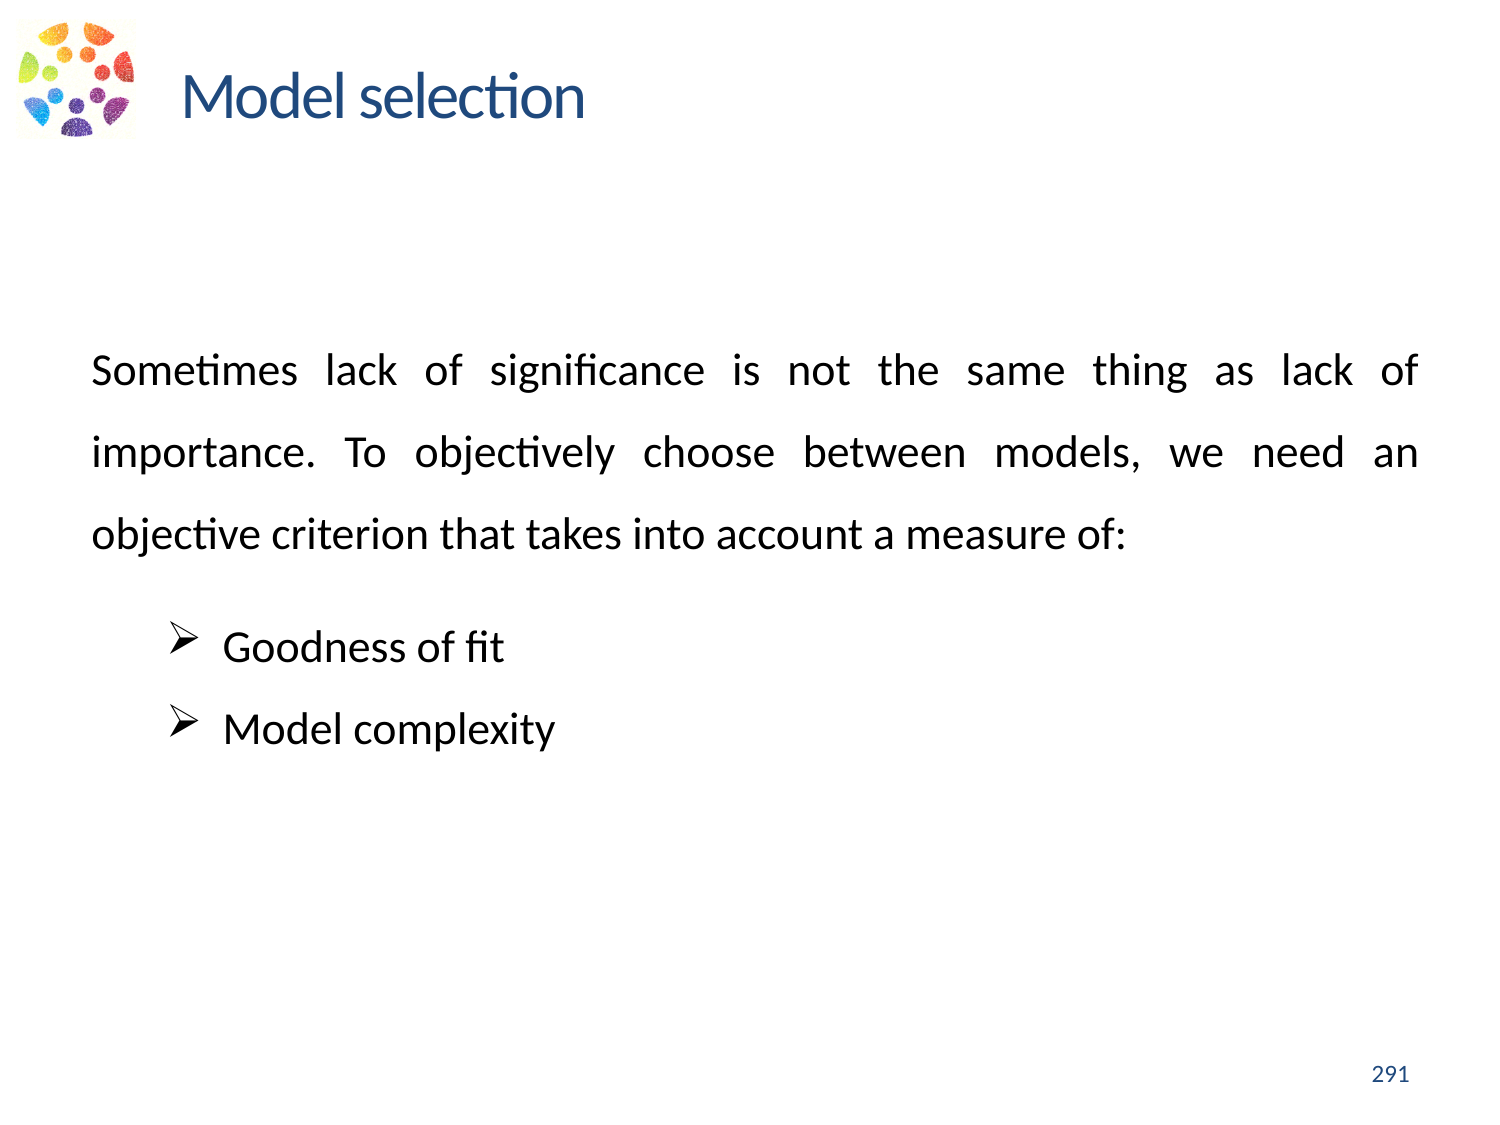

Model selection
Sometimes lack of significance is not the same thing as lack of importance. To objectively choose between models, we need an objective criterion that takes into account a measure of:

Goodness of fit
Model complexity

291